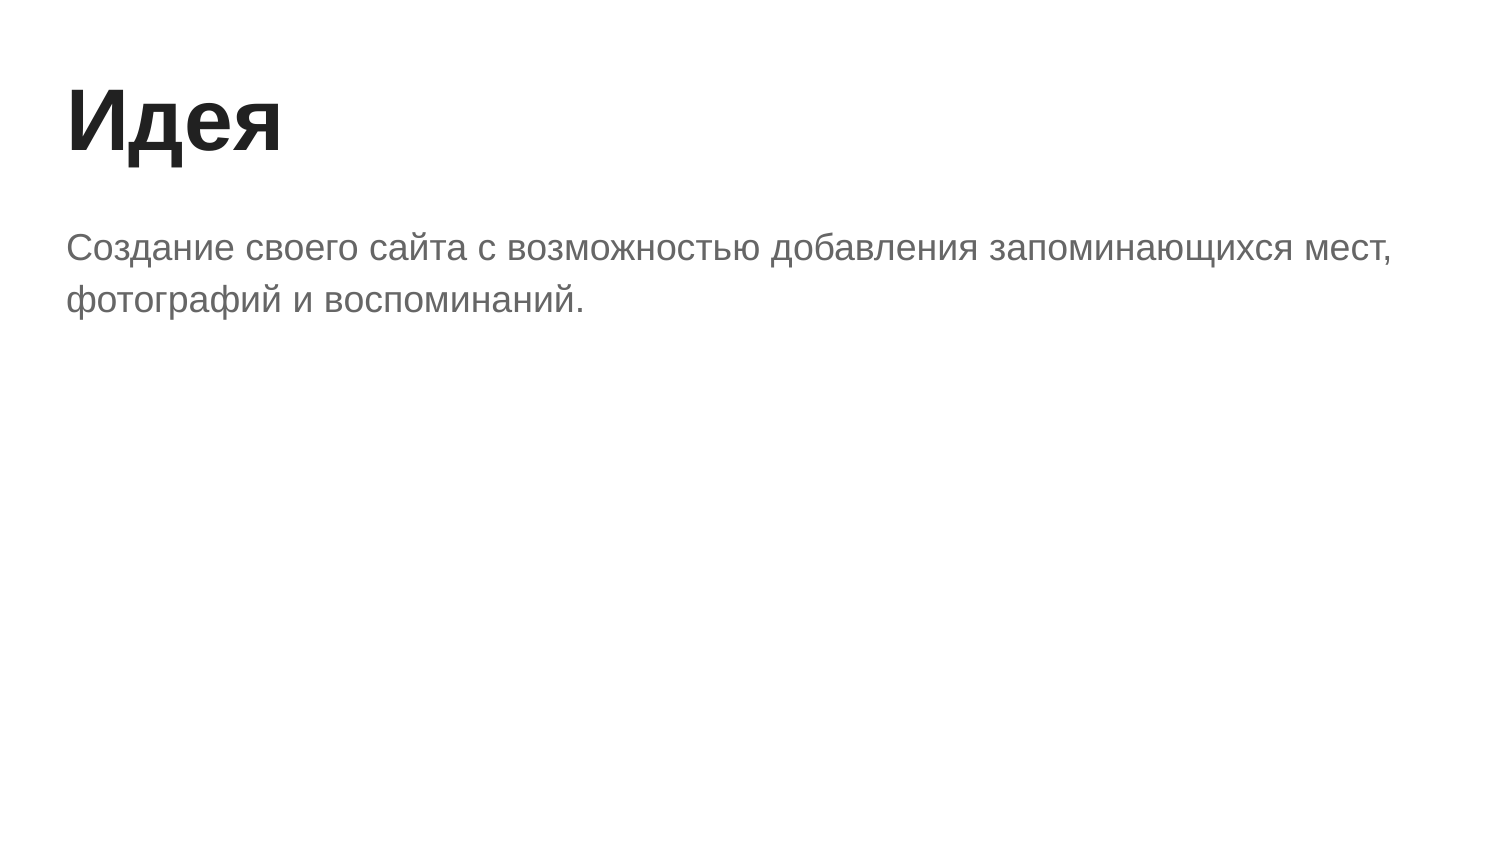

# Идея
Создание своего сайта с возможностью добавления запоминающихся мест, фотографий и воспоминаний.